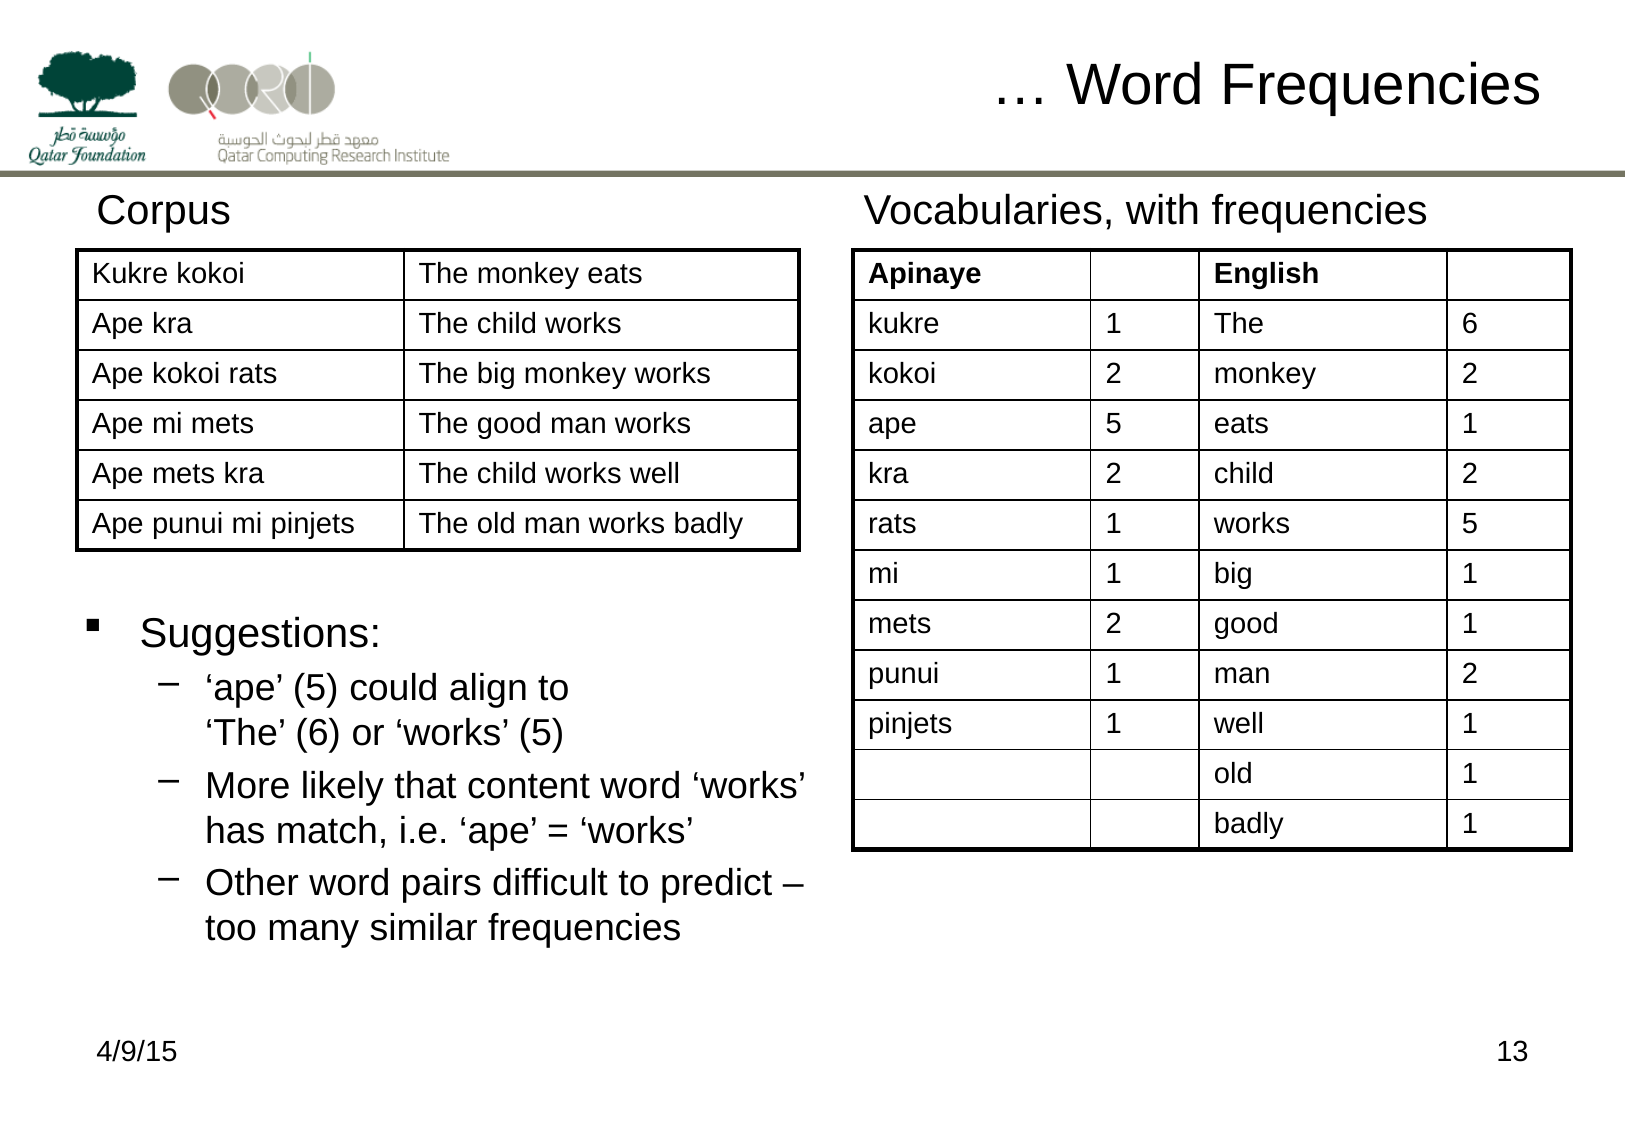

# … Word Frequencies
Corpus                                                       Vocabularies, with frequencies
| Kukre kokoi | The monkey eats |
| --- | --- |
| Ape kra | The child works |
| Ape kokoi rats | The big monkey works |
| Ape mi mets | The good man works |
| Ape mets kra | The child works well |
| Ape punui mi pinjets | The old man works badly |
| Apinaye |  | English |  |
| --- | --- | --- | --- |
| kukre | 1 | The | 6 |
| kokoi | 2 | monkey | 2 |
| ape | 5 | eats | 1 |
| kra | 2 | child | 2 |
| rats | 1 | works | 5 |
| mi | 1 | big | 1 |
| mets | 2 | good | 1 |
| punui | 1 | man | 2 |
| pinjets | 1 | well | 1 |
|  |  | old | 1 |
|  |  | badly | 1 |
Suggestions:
‘ape’ (5) could align to
‘The’ (6) or ‘works’ (5)
More likely that content word ‘works’
has match, i.e. ‘ape’ = ‘works’
Other word pairs difficult to predict –
too many similar frequencies
4/9/15
13